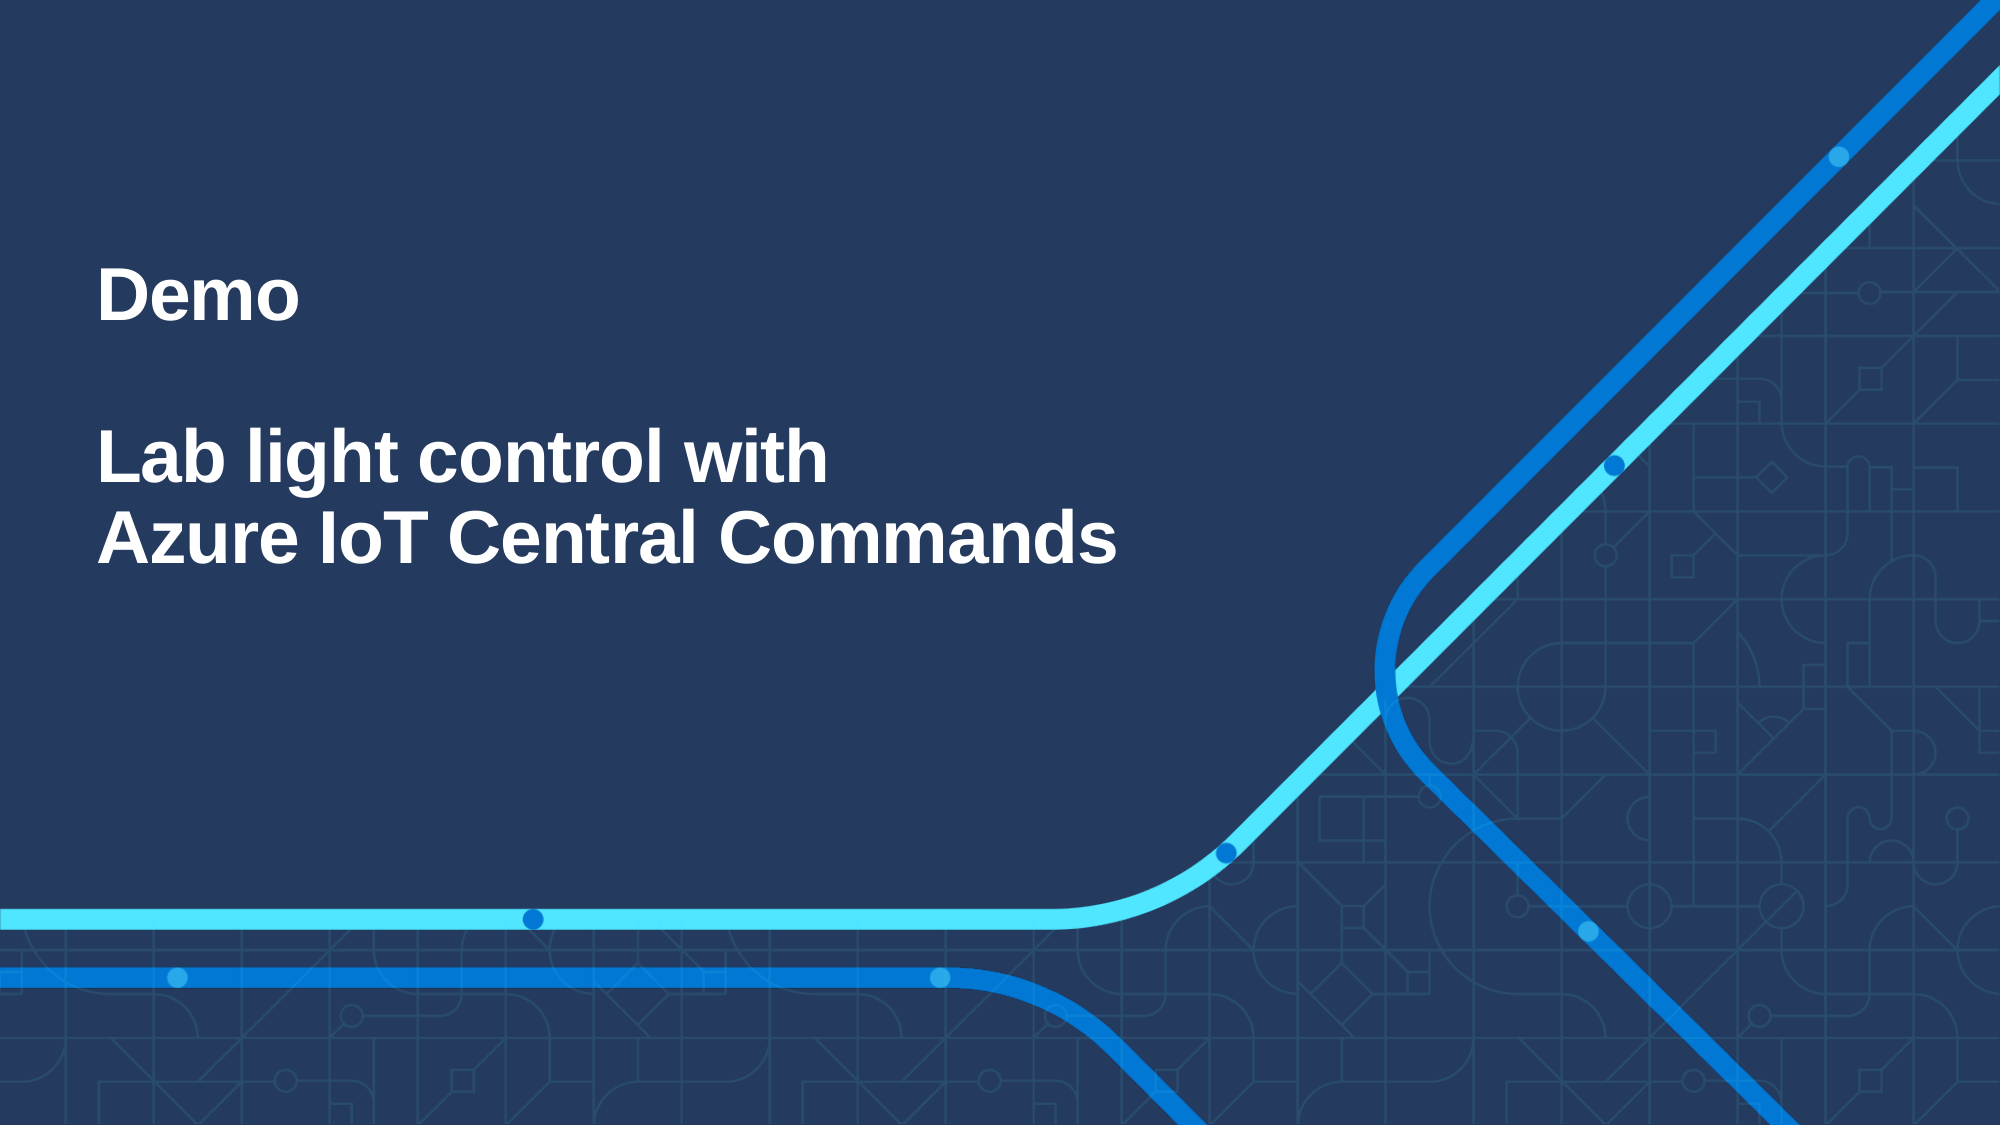

# Demo Lab light control with Azure IoT Central Commands